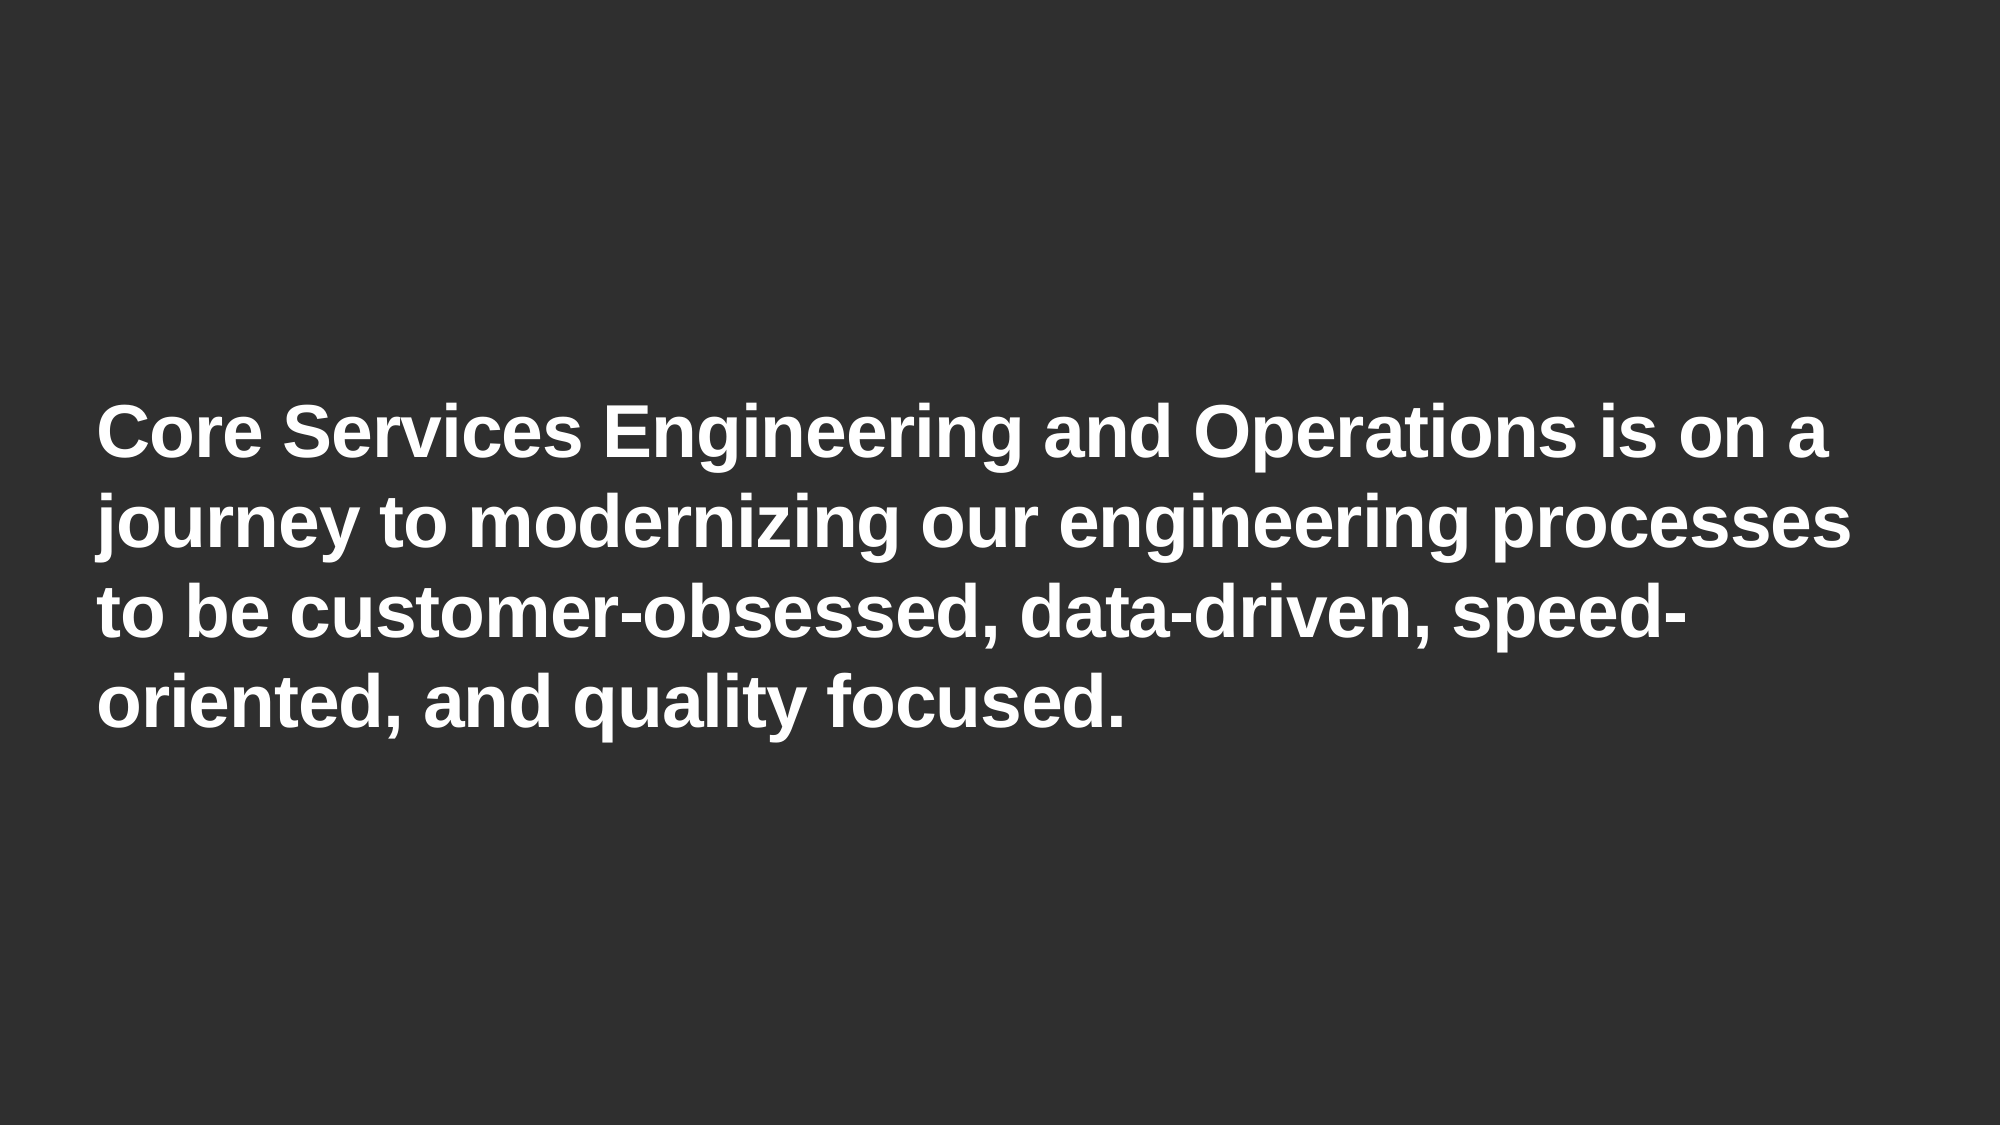

# Core Services Engineering and Operations is on a journey to modernizing our engineering processes to be customer-obsessed, data-driven, speed-oriented, and quality focused.